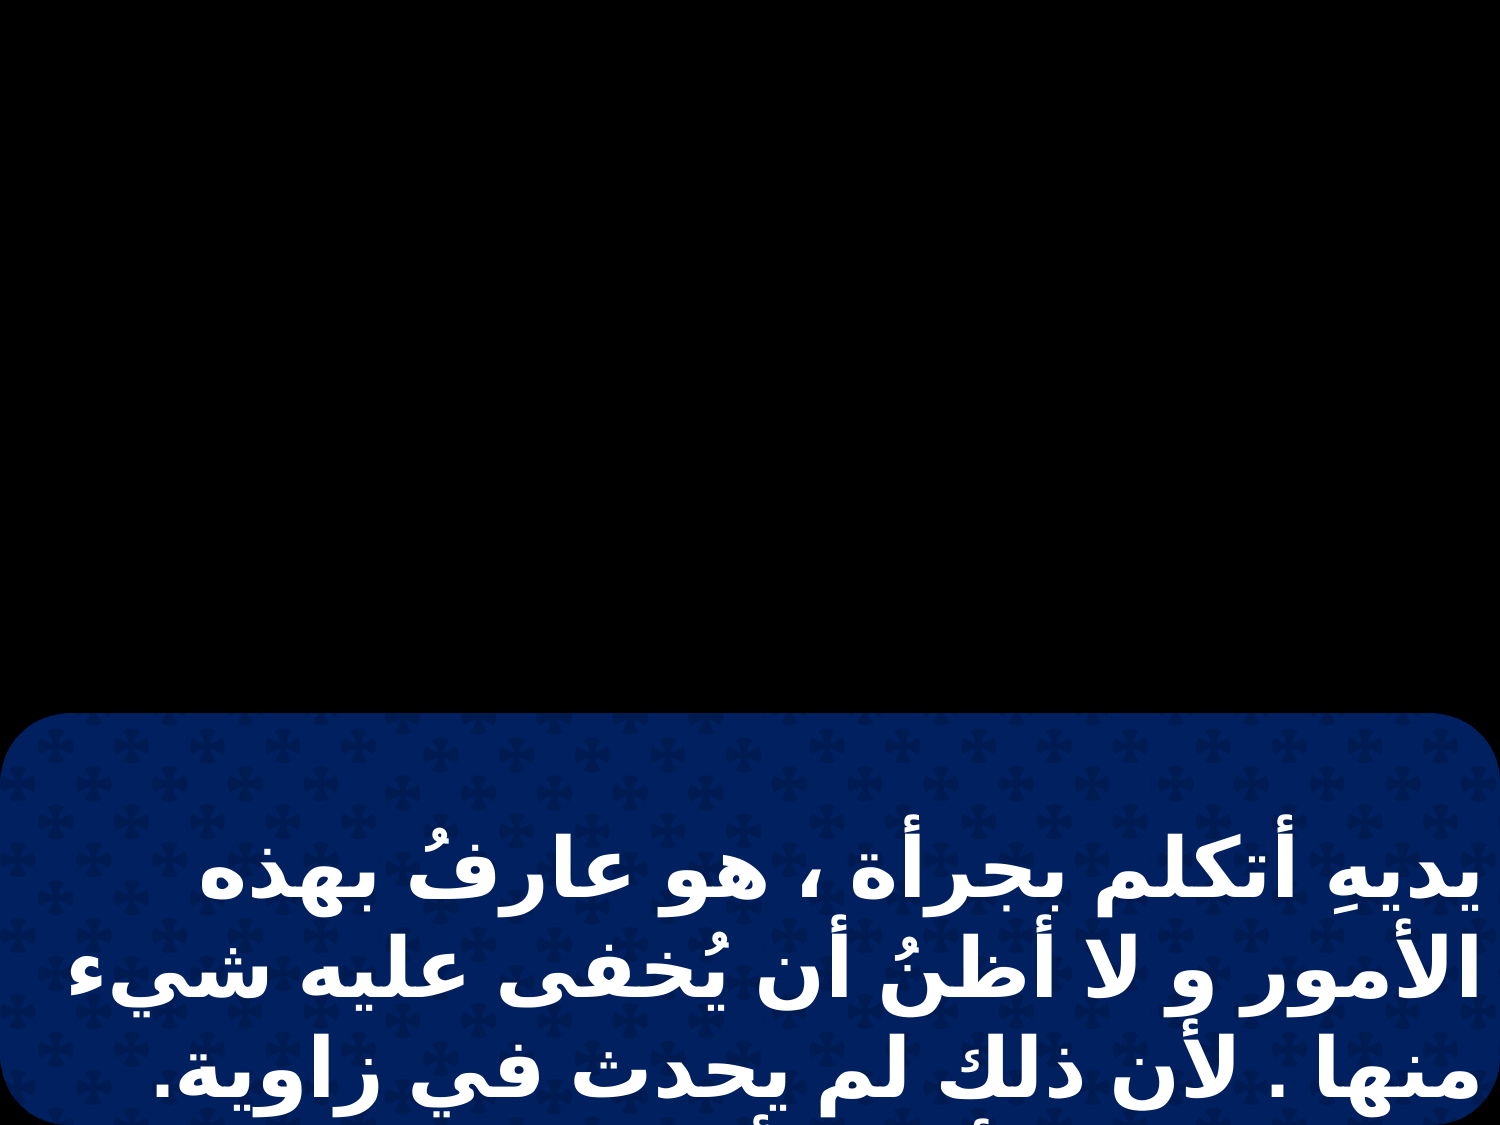

يديهِ أتكلم بجرأة ، هو عارفُ بهذه الأمور و لا أظنُ أن يُخفى عليه شيء منها . لأن ذلك لم يحدث في زاوية. هل تؤمنُ بالأنبياءِ أيها الملك اغريباس .